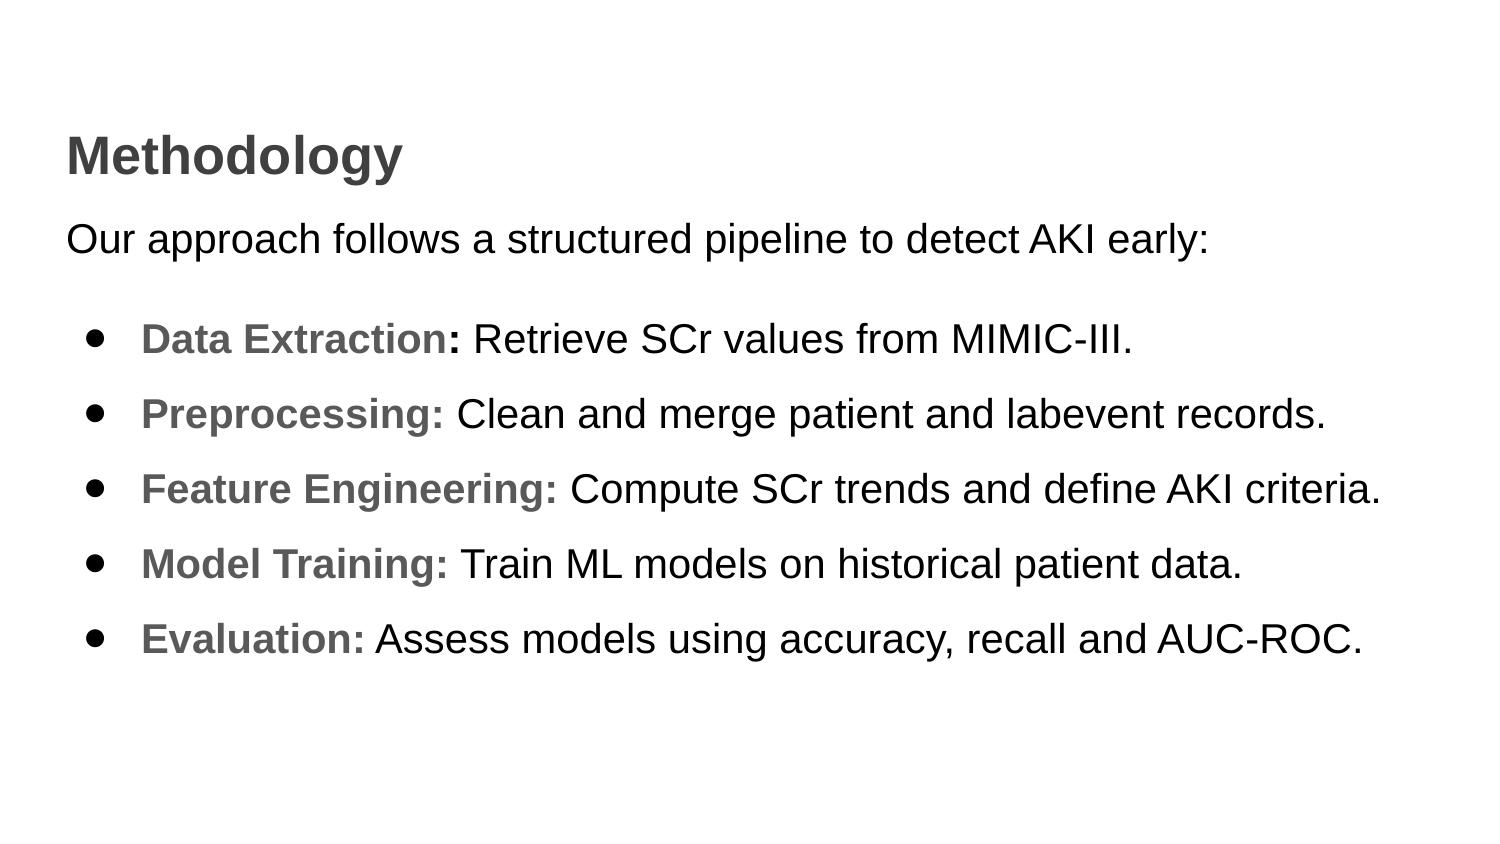

# Methodology
Our approach follows a structured pipeline to detect AKI early:
Data Extraction: Retrieve SCr values from MIMIC-III.
Preprocessing: Clean and merge patient and labevent records.
Feature Engineering: Compute SCr trends and define AKI criteria.
Model Training: Train ML models on historical patient data.
Evaluation: Assess models using accuracy, recall and AUC-ROC.